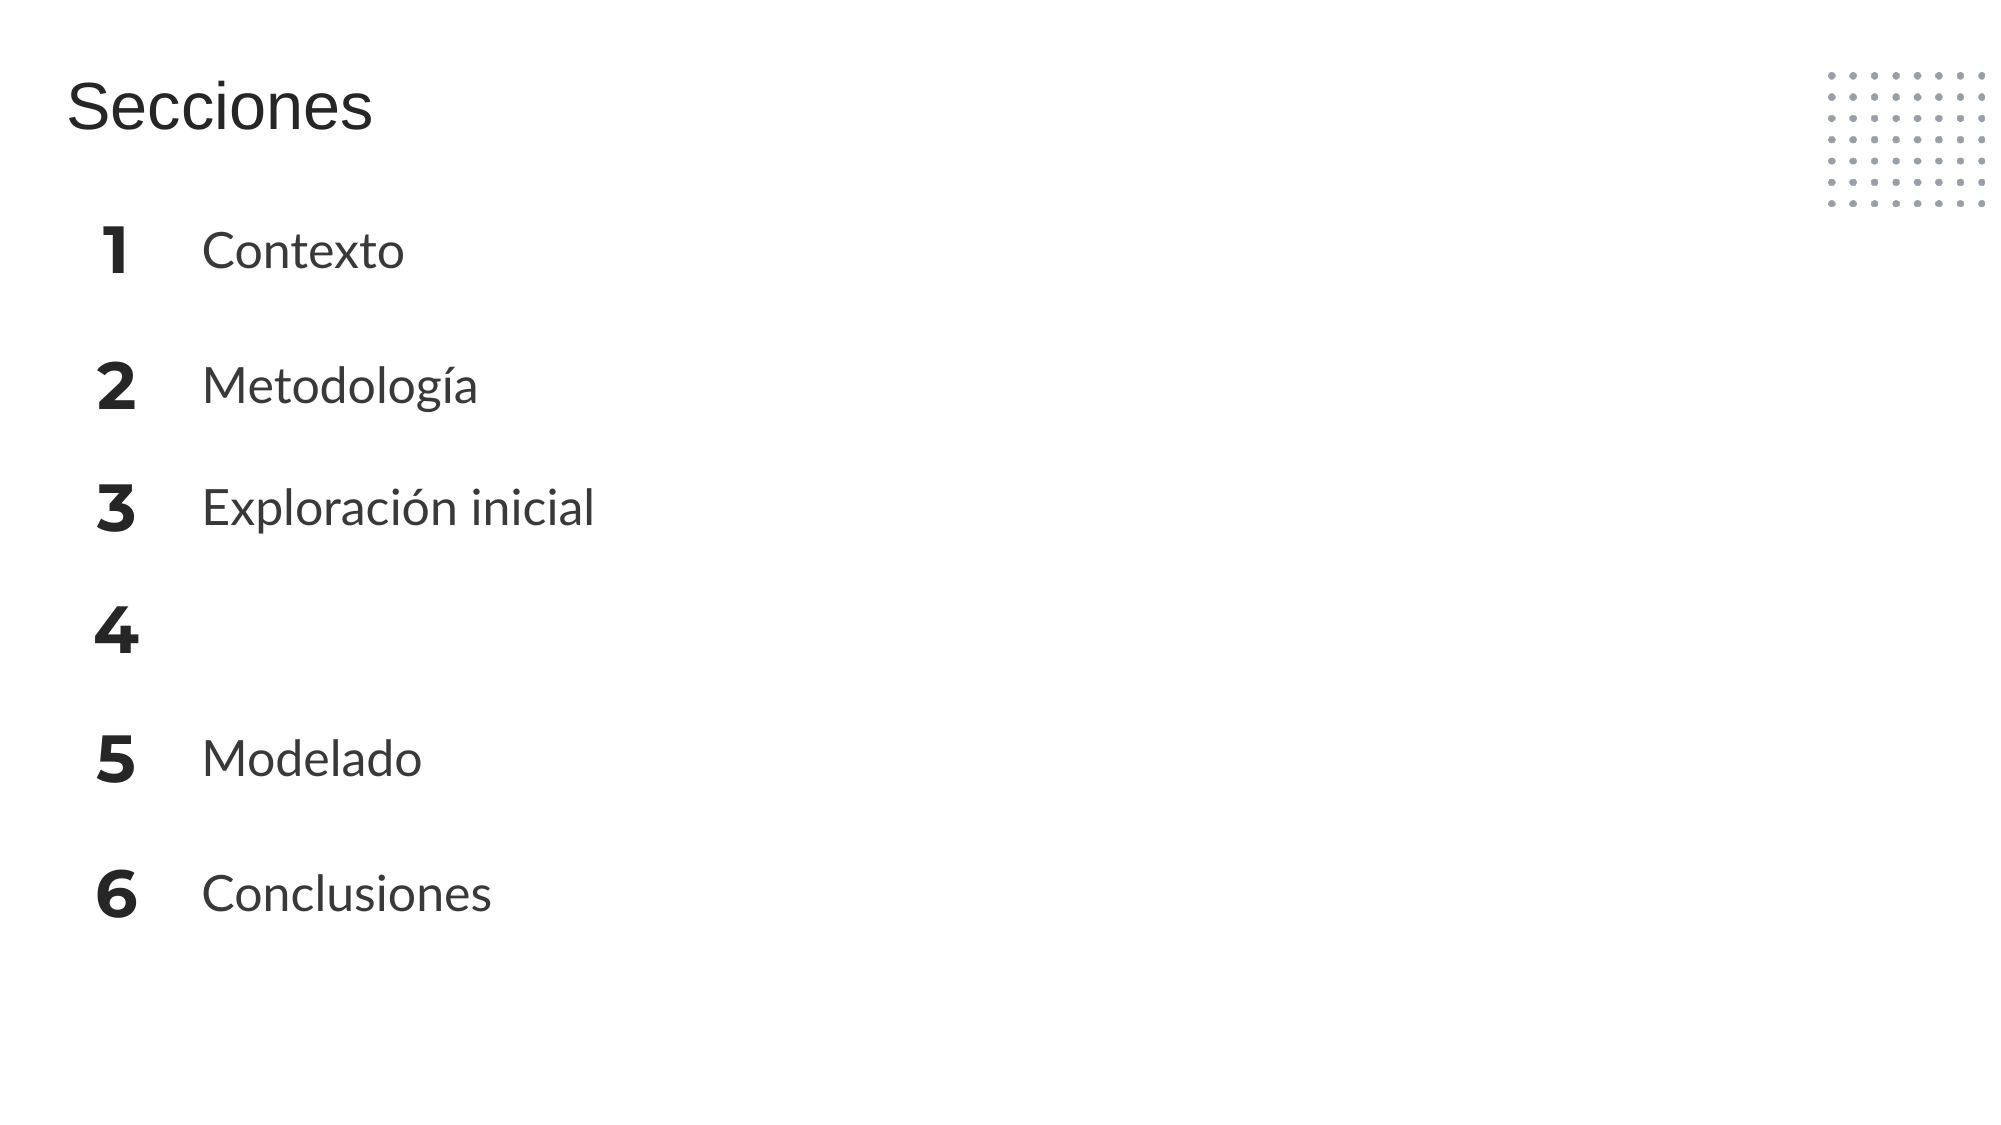

# Secciones
Contexto
1
Metodología
2
Exploración inicial
3
4

Modelado
5
Conclusiones
6